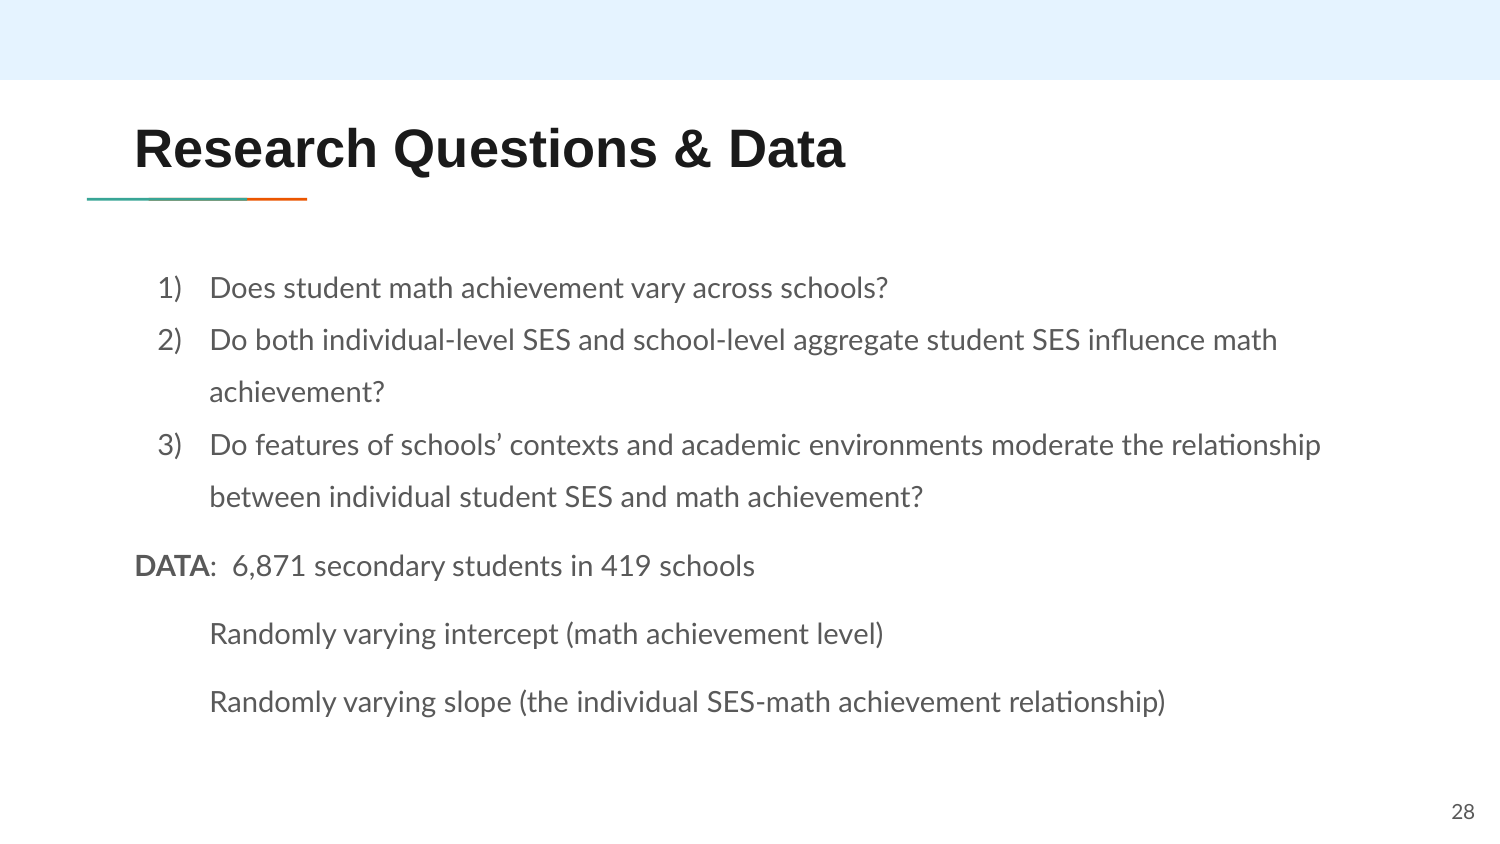

# Research Questions & Data
Does student math achievement vary across schools?
Do both individual-level SES and school-level aggregate student SES influence math achievement?
Do features of schools’ contexts and academic environments moderate the relationship between individual student SES and math achievement?
DATA:  6,871 secondary students in 419 schools
Randomly varying intercept (math achievement level)
Randomly varying slope (the individual SES-math achievement relationship)

28